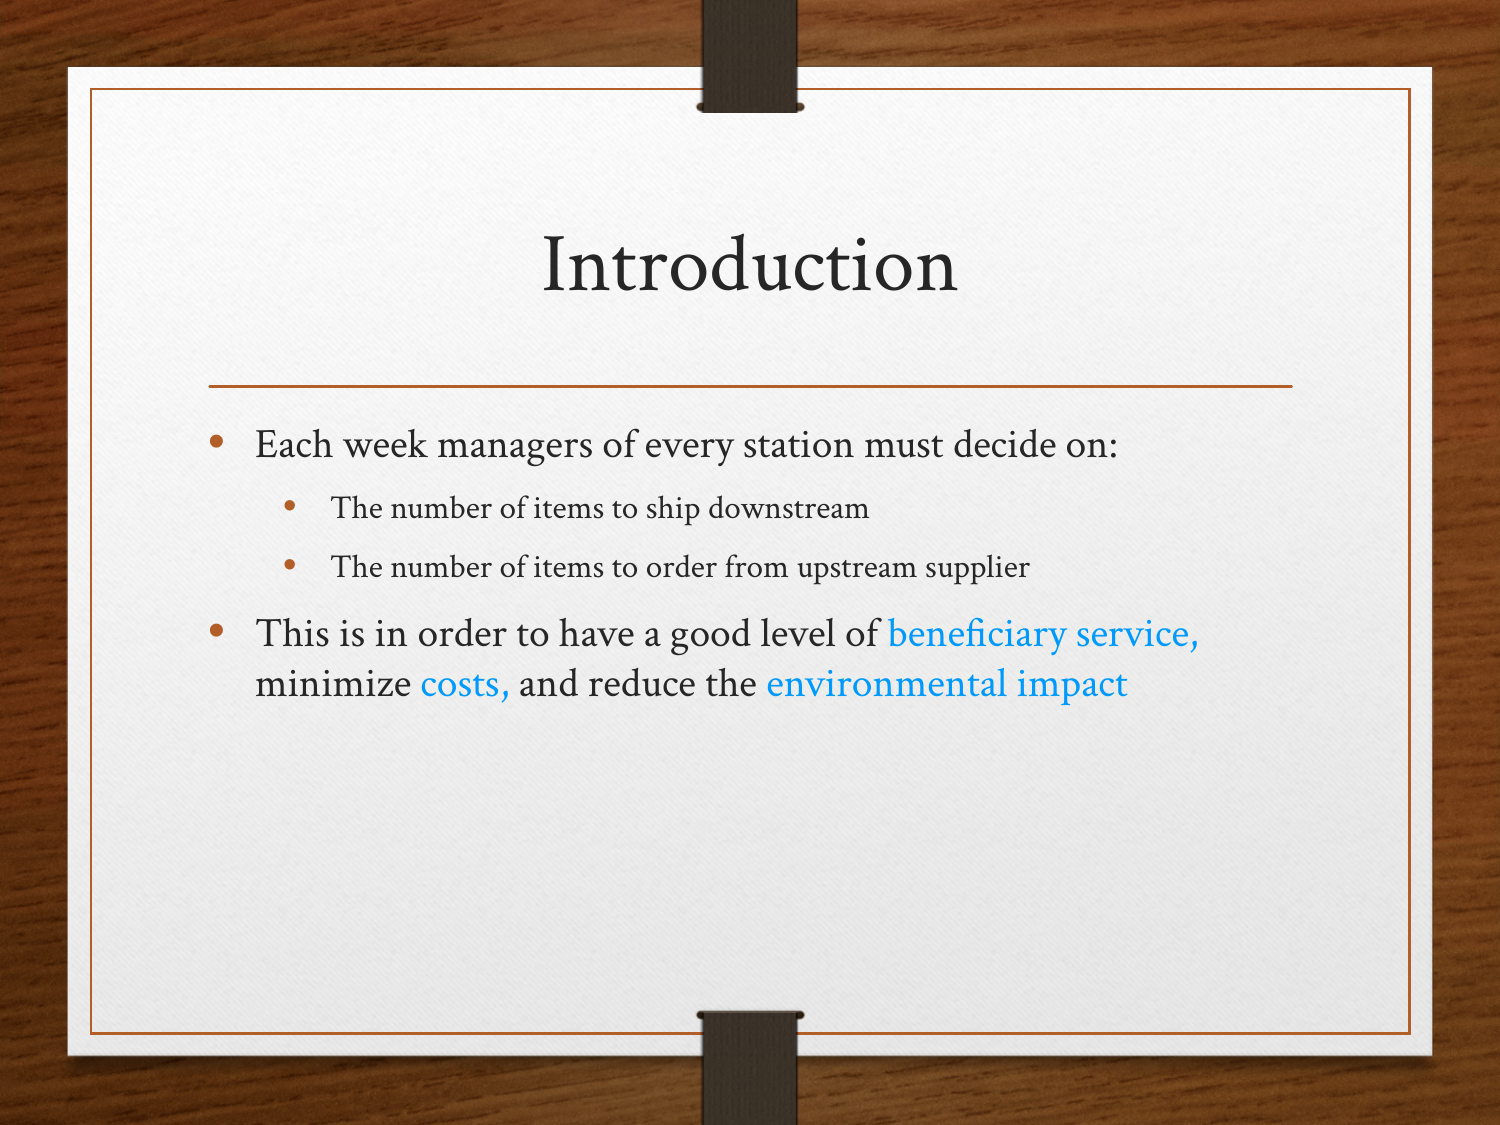

# Introduction
Each week managers of every station must decide on:
The number of items to ship downstream
The number of items to order from upstream supplier
This is in order to have a good level of beneficiary service, minimize costs, and reduce the environmental impact